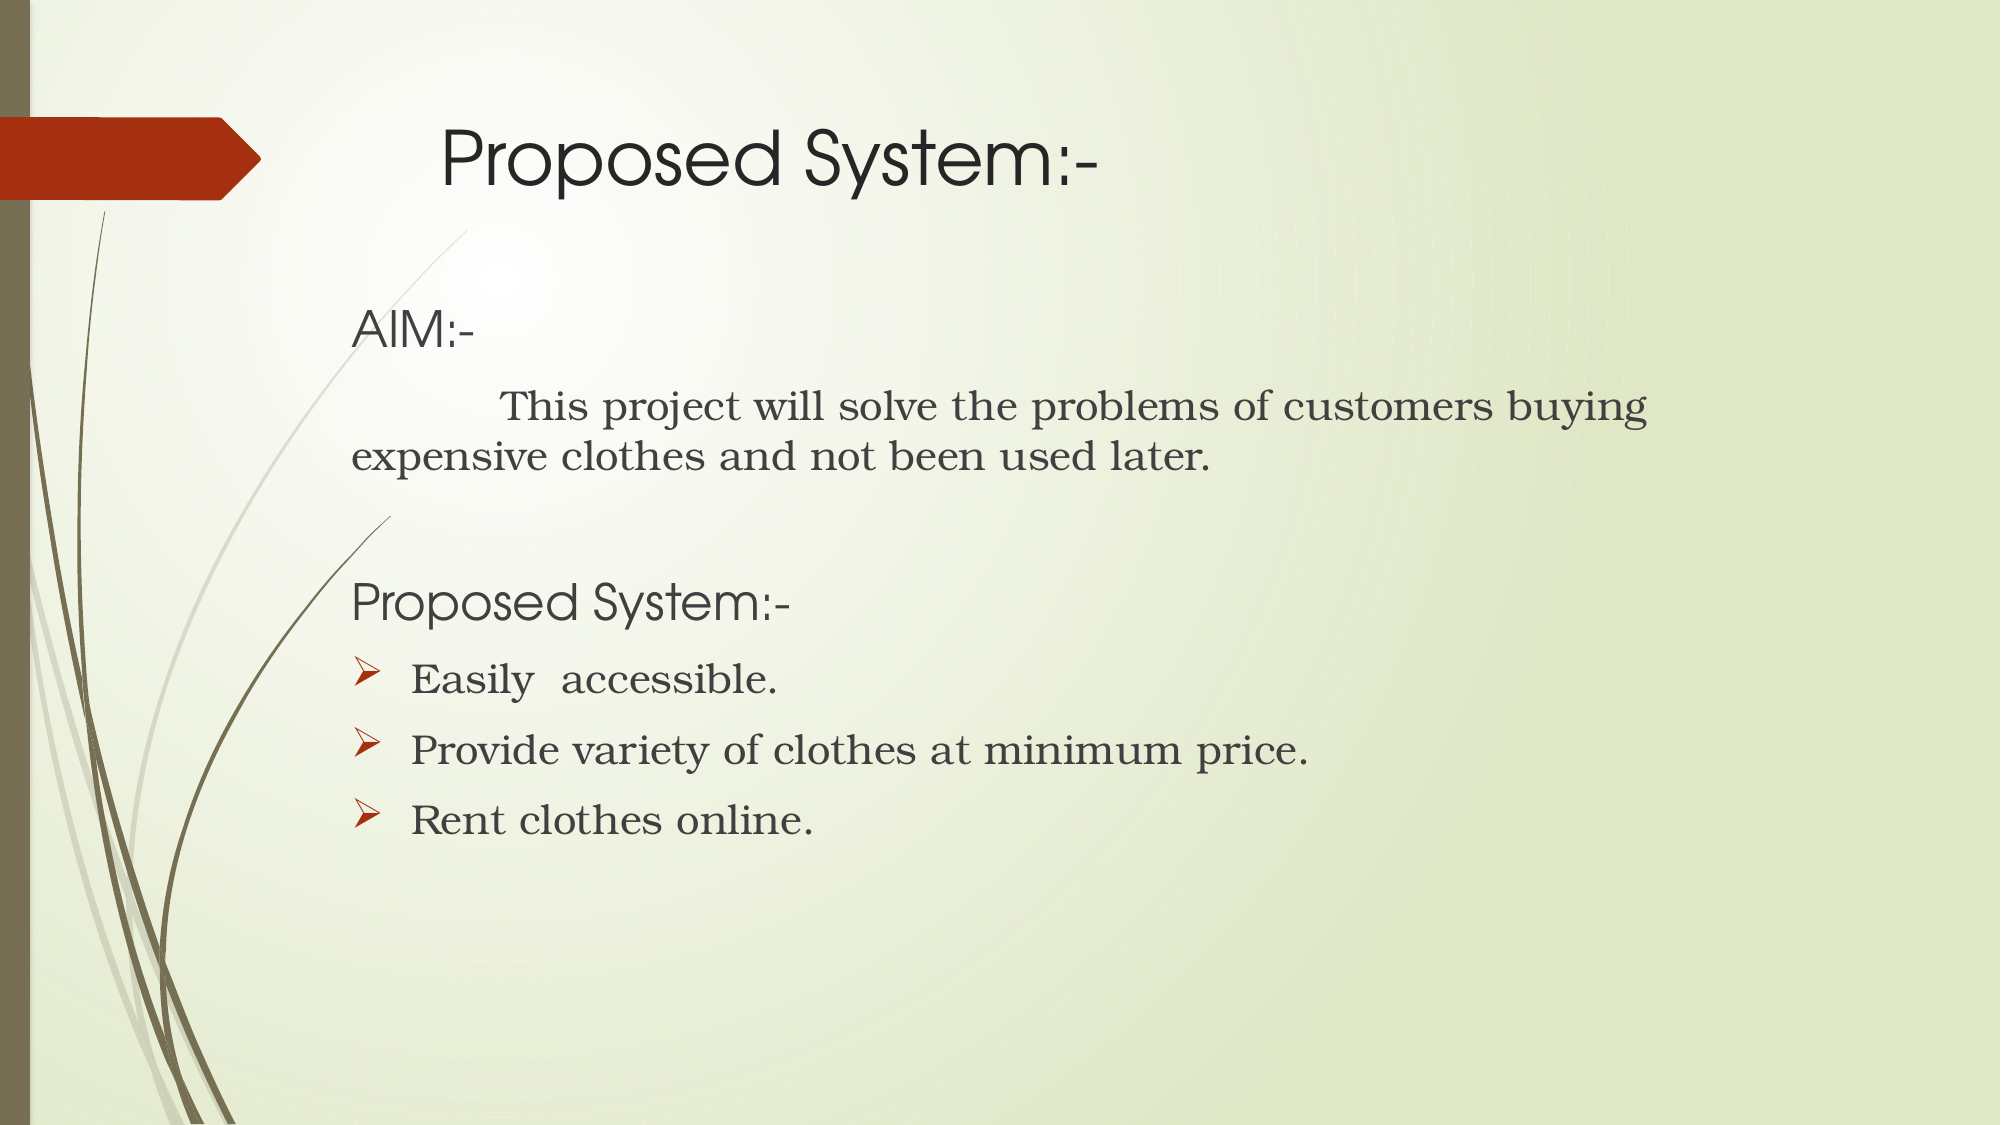

# Proposed System:-
AIM:-
 	This project will solve the problems of customers buying expensive clothes and not been used later.

Proposed System:-
 Easily  accessible.
 Provide variety of clothes at minimum price.
 Rent clothes online.